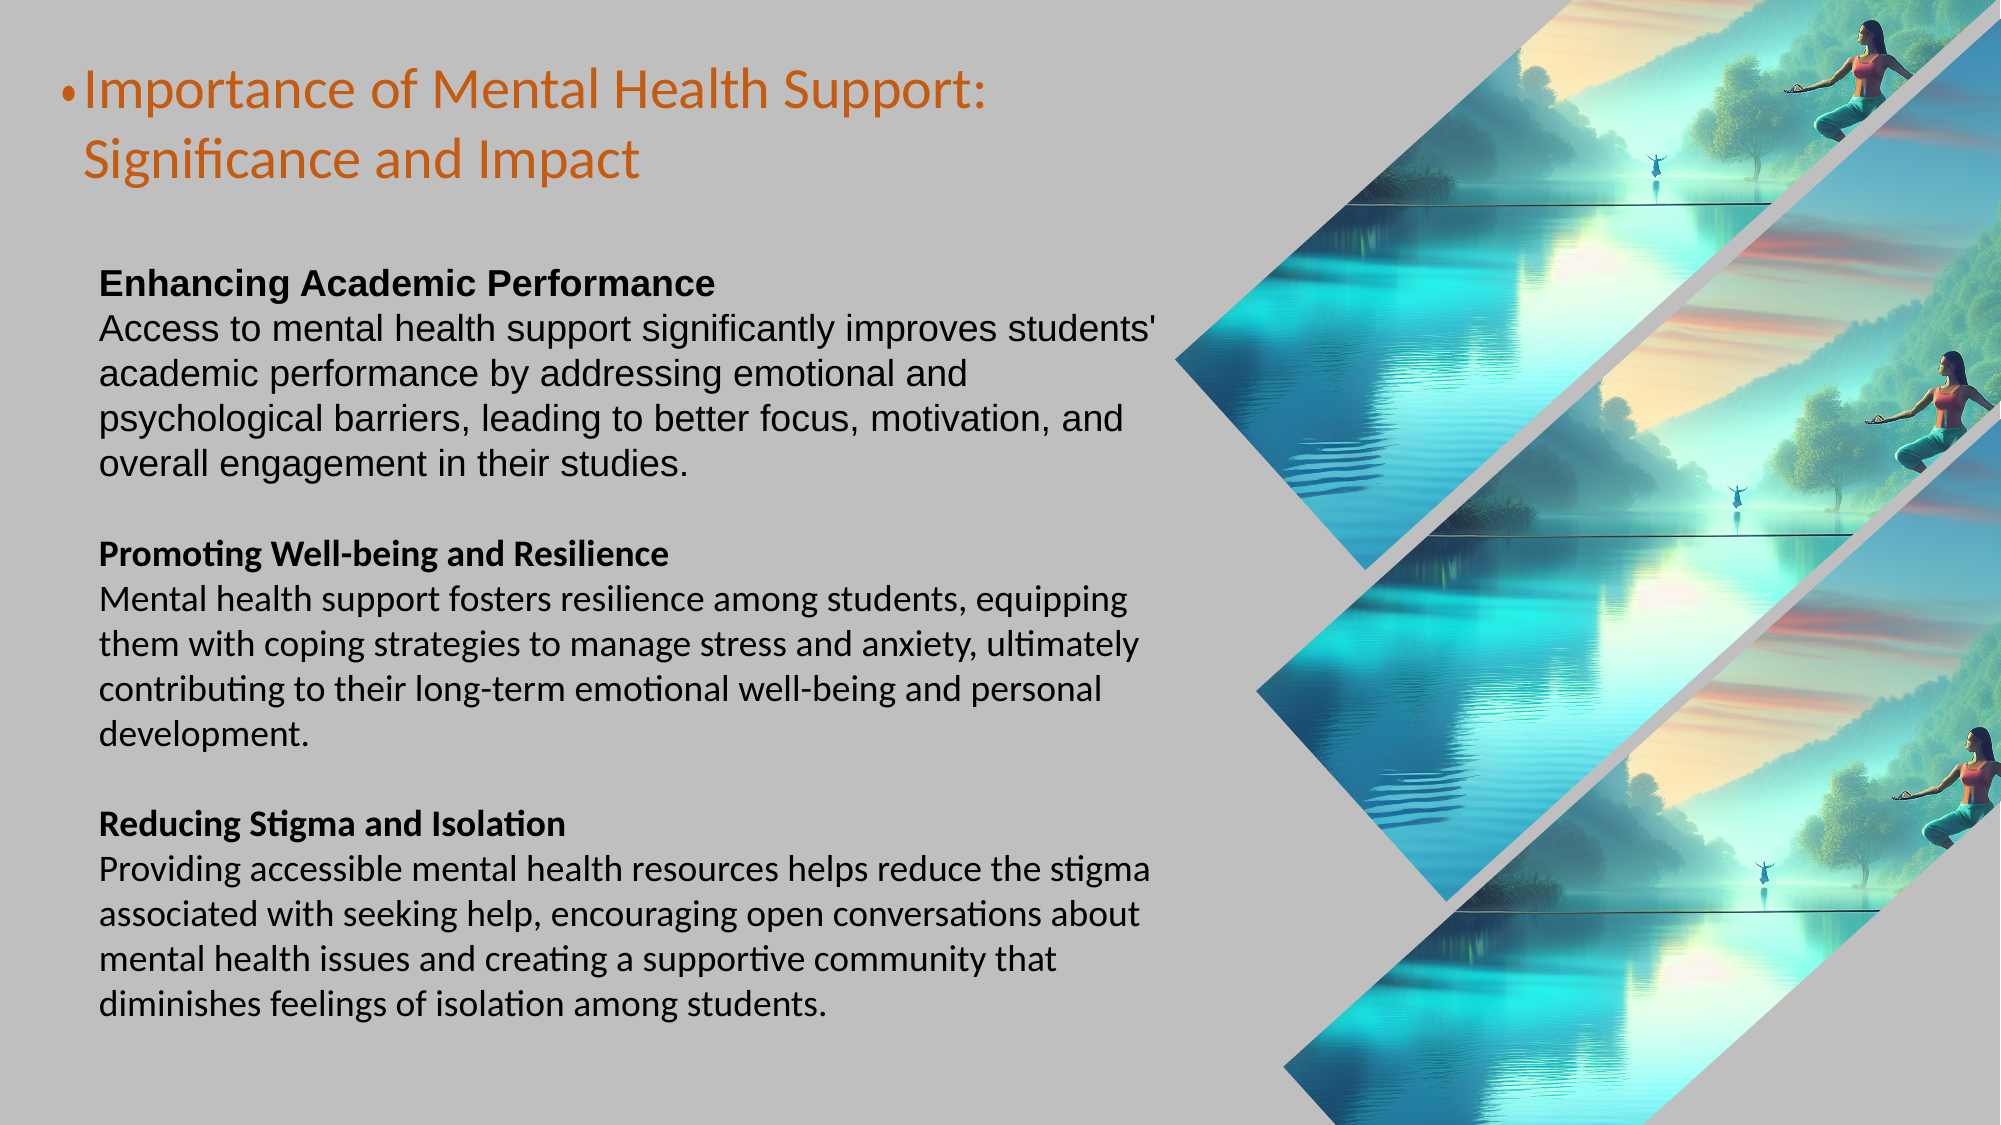

Importance of Mental Health Support: Significance and Impact

Importance of Mental Health Support:
Significance and Impact

Enhancing Academic Performance
Access to mental health support significantly improves students' academic performance by addressing emotional and psychological barriers, leading to better focus, motivation, and overall engagement in their studies.

Promoting Well-being and Resilience
Mental health support fosters resilience among students, equipping them with coping strategies to manage stress and anxiety, ultimately contributing to their long-term emotional well-being and personal development.

Reducing Stigma and Isolation
Providing accessible mental health resources helps reduce the stigma associated with seeking help, encouraging open conversations about mental health issues and creating a supportive community that diminishes feelings of isolation among students.

Enhancing Academic Performance
Access to mental health support significantly improves students' academic performance by addressing emotional and psychological barriers, leading to better focus, motivation, and overall engagement in their studies.

Promoting Well-being and Resilience
Mental health support fosters resilience among students, equipping them with coping strategies to manage stress and anxiety, ultimately contributing to their long-term emotional well-being and personal development.

Reducing Stigma and Isolation
Providing accessible mental health resources helps reduce the stigma associated with seeking help, encouraging open conversations about mental health issues and creating a supportive community that diminishes feelings of isolation among students.